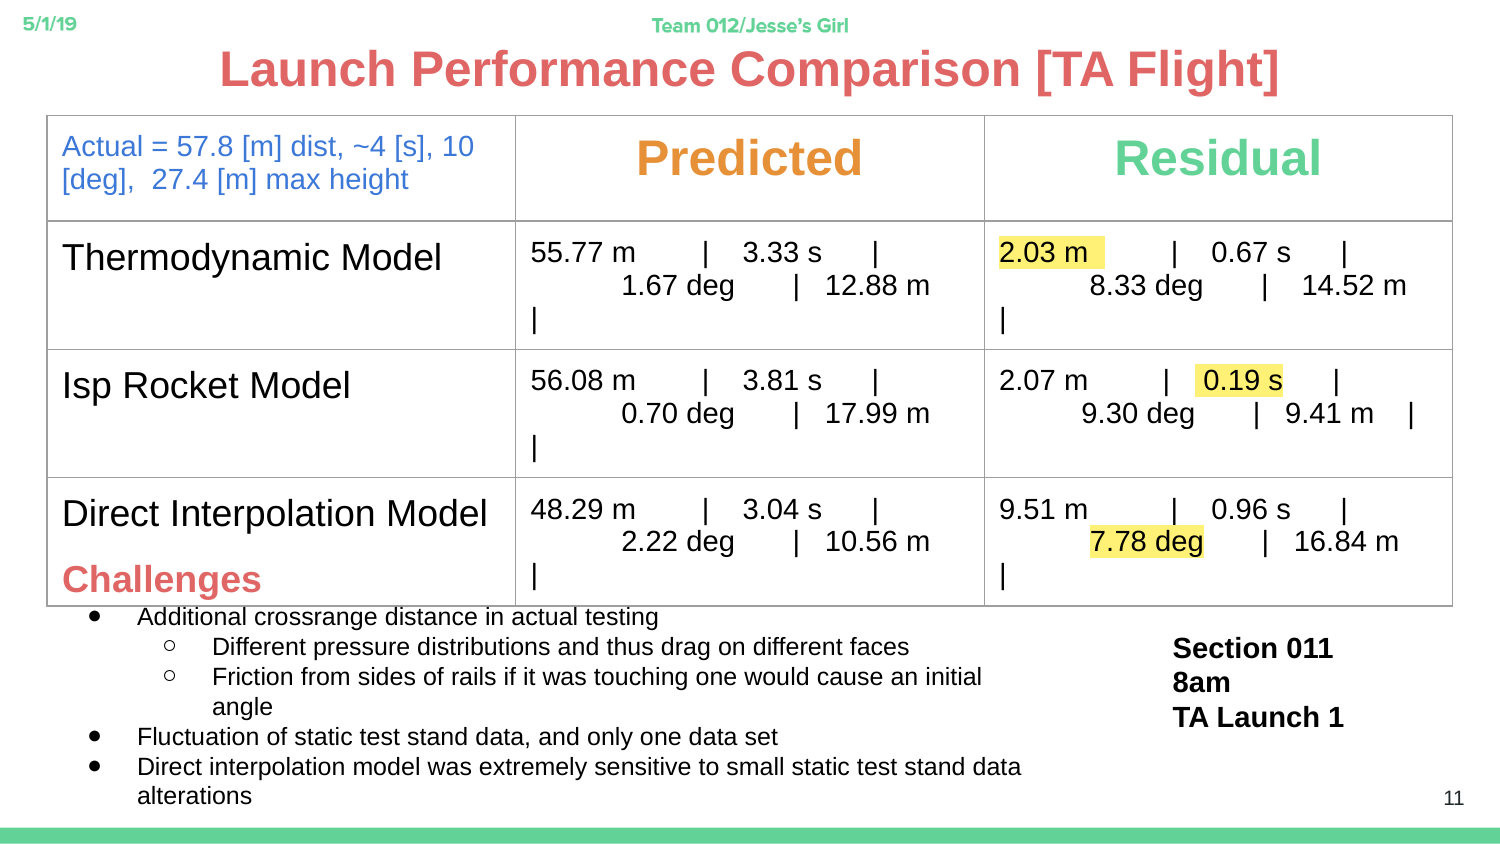

# Launch Performance Comparison [TA Flight]
| Actual = 57.8 [m] dist, ~4 [s], 10 [deg], 27.4 [m] max height | Predicted | Residual |
| --- | --- | --- |
| Thermodynamic Model | 55.77 m | 3.33 s | 1.67 deg | 12.88 m | | 2.03 m | 0.67 s | 8.33 deg | 14.52 m | |
| Isp Rocket Model | 56.08 m | 3.81 s | 0.70 deg | 17.99 m | | 2.07 m | 0.19 s | 9.30 deg | 9.41 m | |
| Direct Interpolation Model | 48.29 m | 3.04 s | 2.22 deg | 10.56 m | | 9.51 m | 0.96 s | 7.78 deg | 16.84 m | |
Challenges
Additional crossrange distance in actual testing
Different pressure distributions and thus drag on different faces
Friction from sides of rails if it was touching one would cause an initial angle
Fluctuation of static test stand data, and only one data set
Direct interpolation model was extremely sensitive to small static test stand data alterations

Section 011
8am
TA Launch 1
11